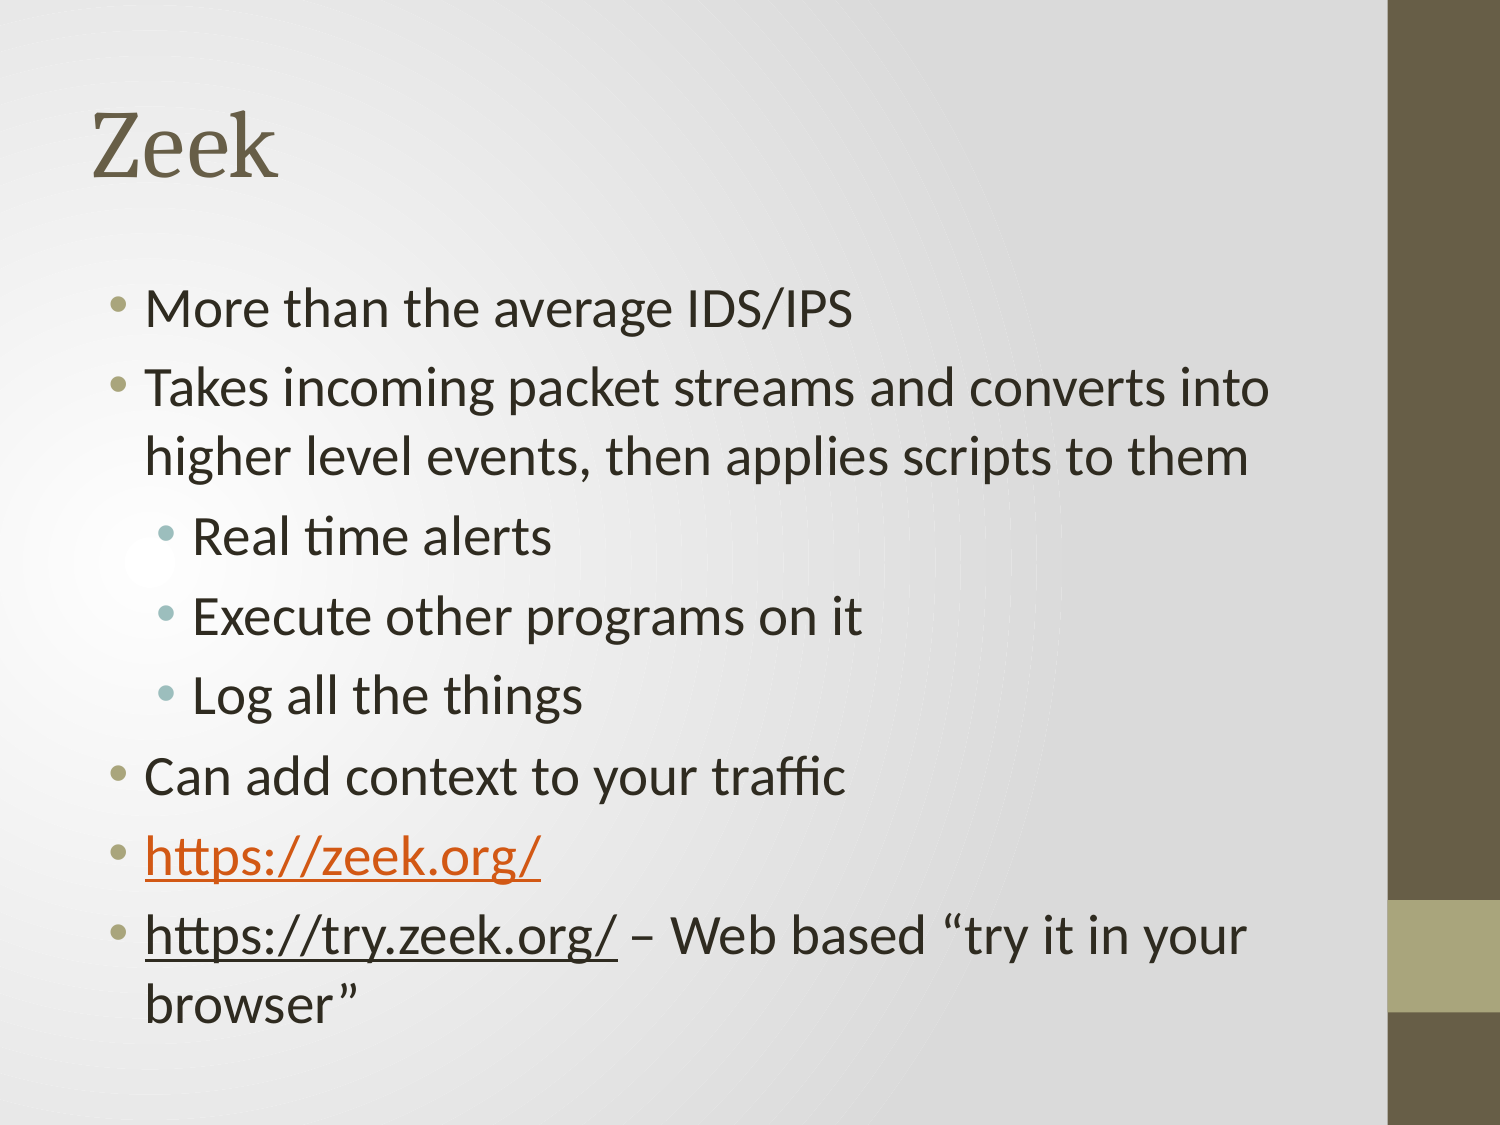

# Zeek
More than the average IDS/IPS
Takes incoming packet streams and converts into higher level events, then applies scripts to them
Real time alerts
Execute other programs on it
Log all the things
Can add context to your traffic
https://zeek.org/
https://try.zeek.org/ – Web based “try it in your browser”